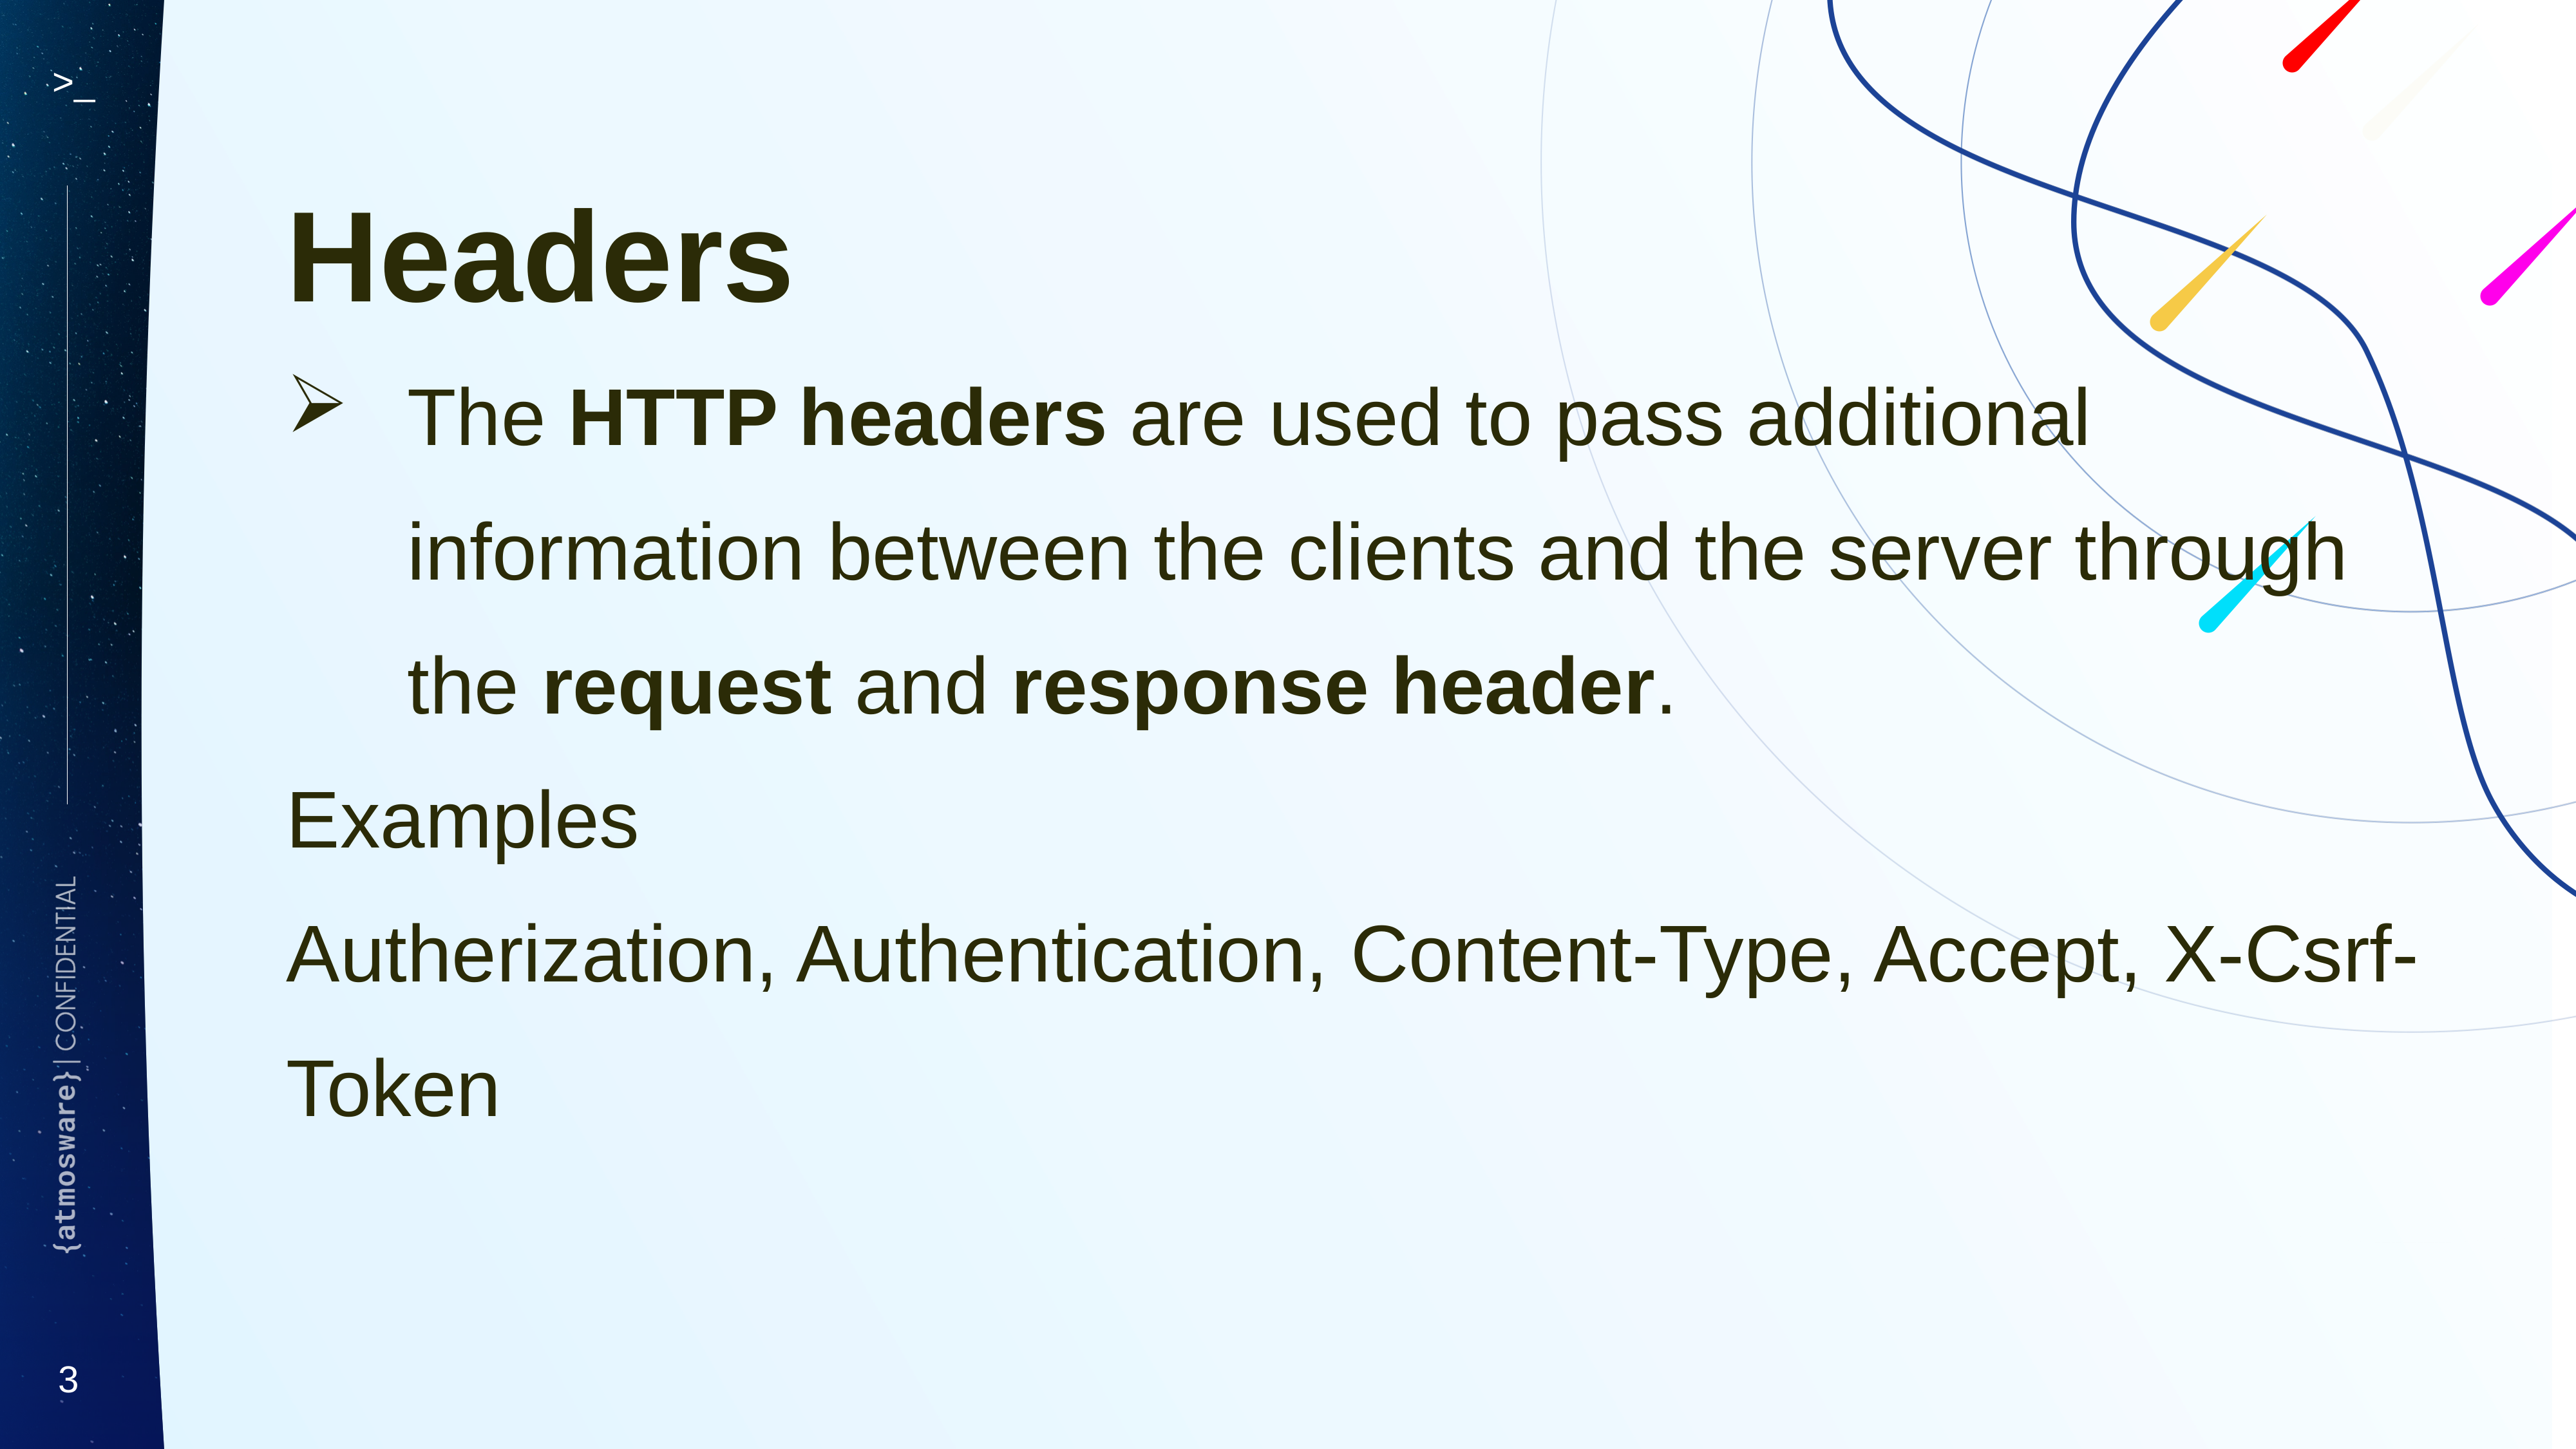

Headers
The HTTP headers are used to pass additional information between the clients and the server through the request and response header.
Examples
Autherization, Authentication, Content-Type, Accept, X-Csrf-Token
3